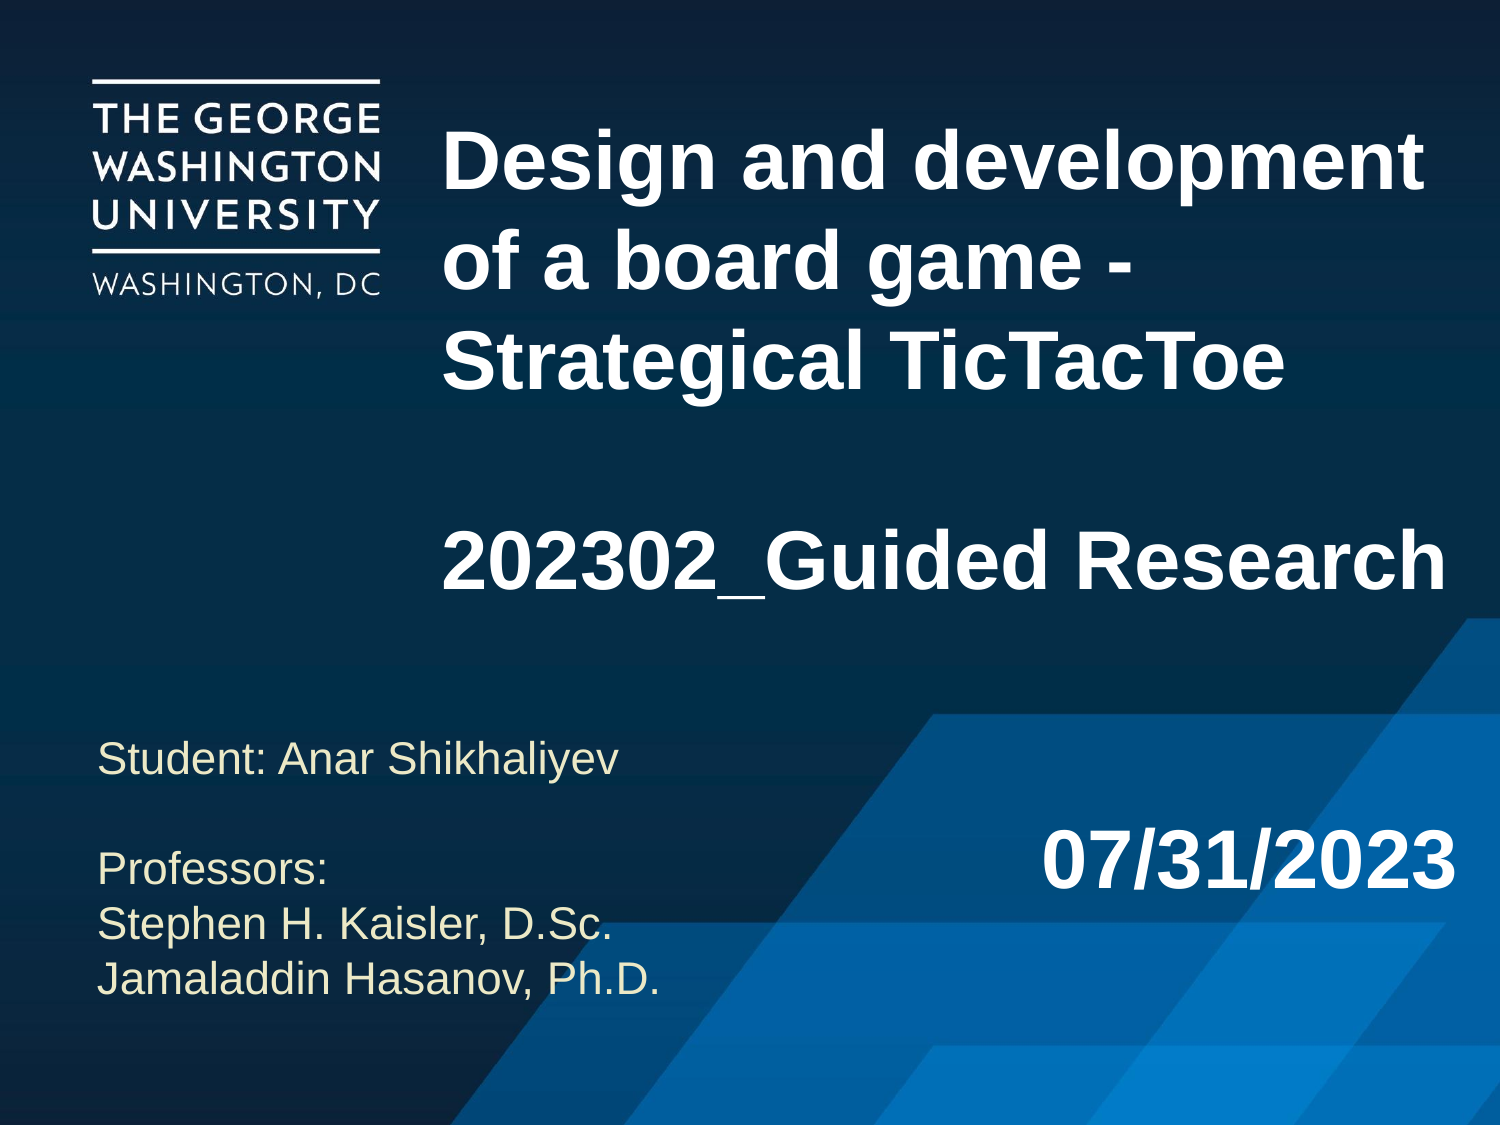

# Design and development of a board game -
Strategical TicTacToe

202302_Guided Research

07/31/2023
Student: Anar Shikhaliyev

Professors:
Stephen H. Kaisler, D.Sc.
Jamaladdin Hasanov, Ph.D.